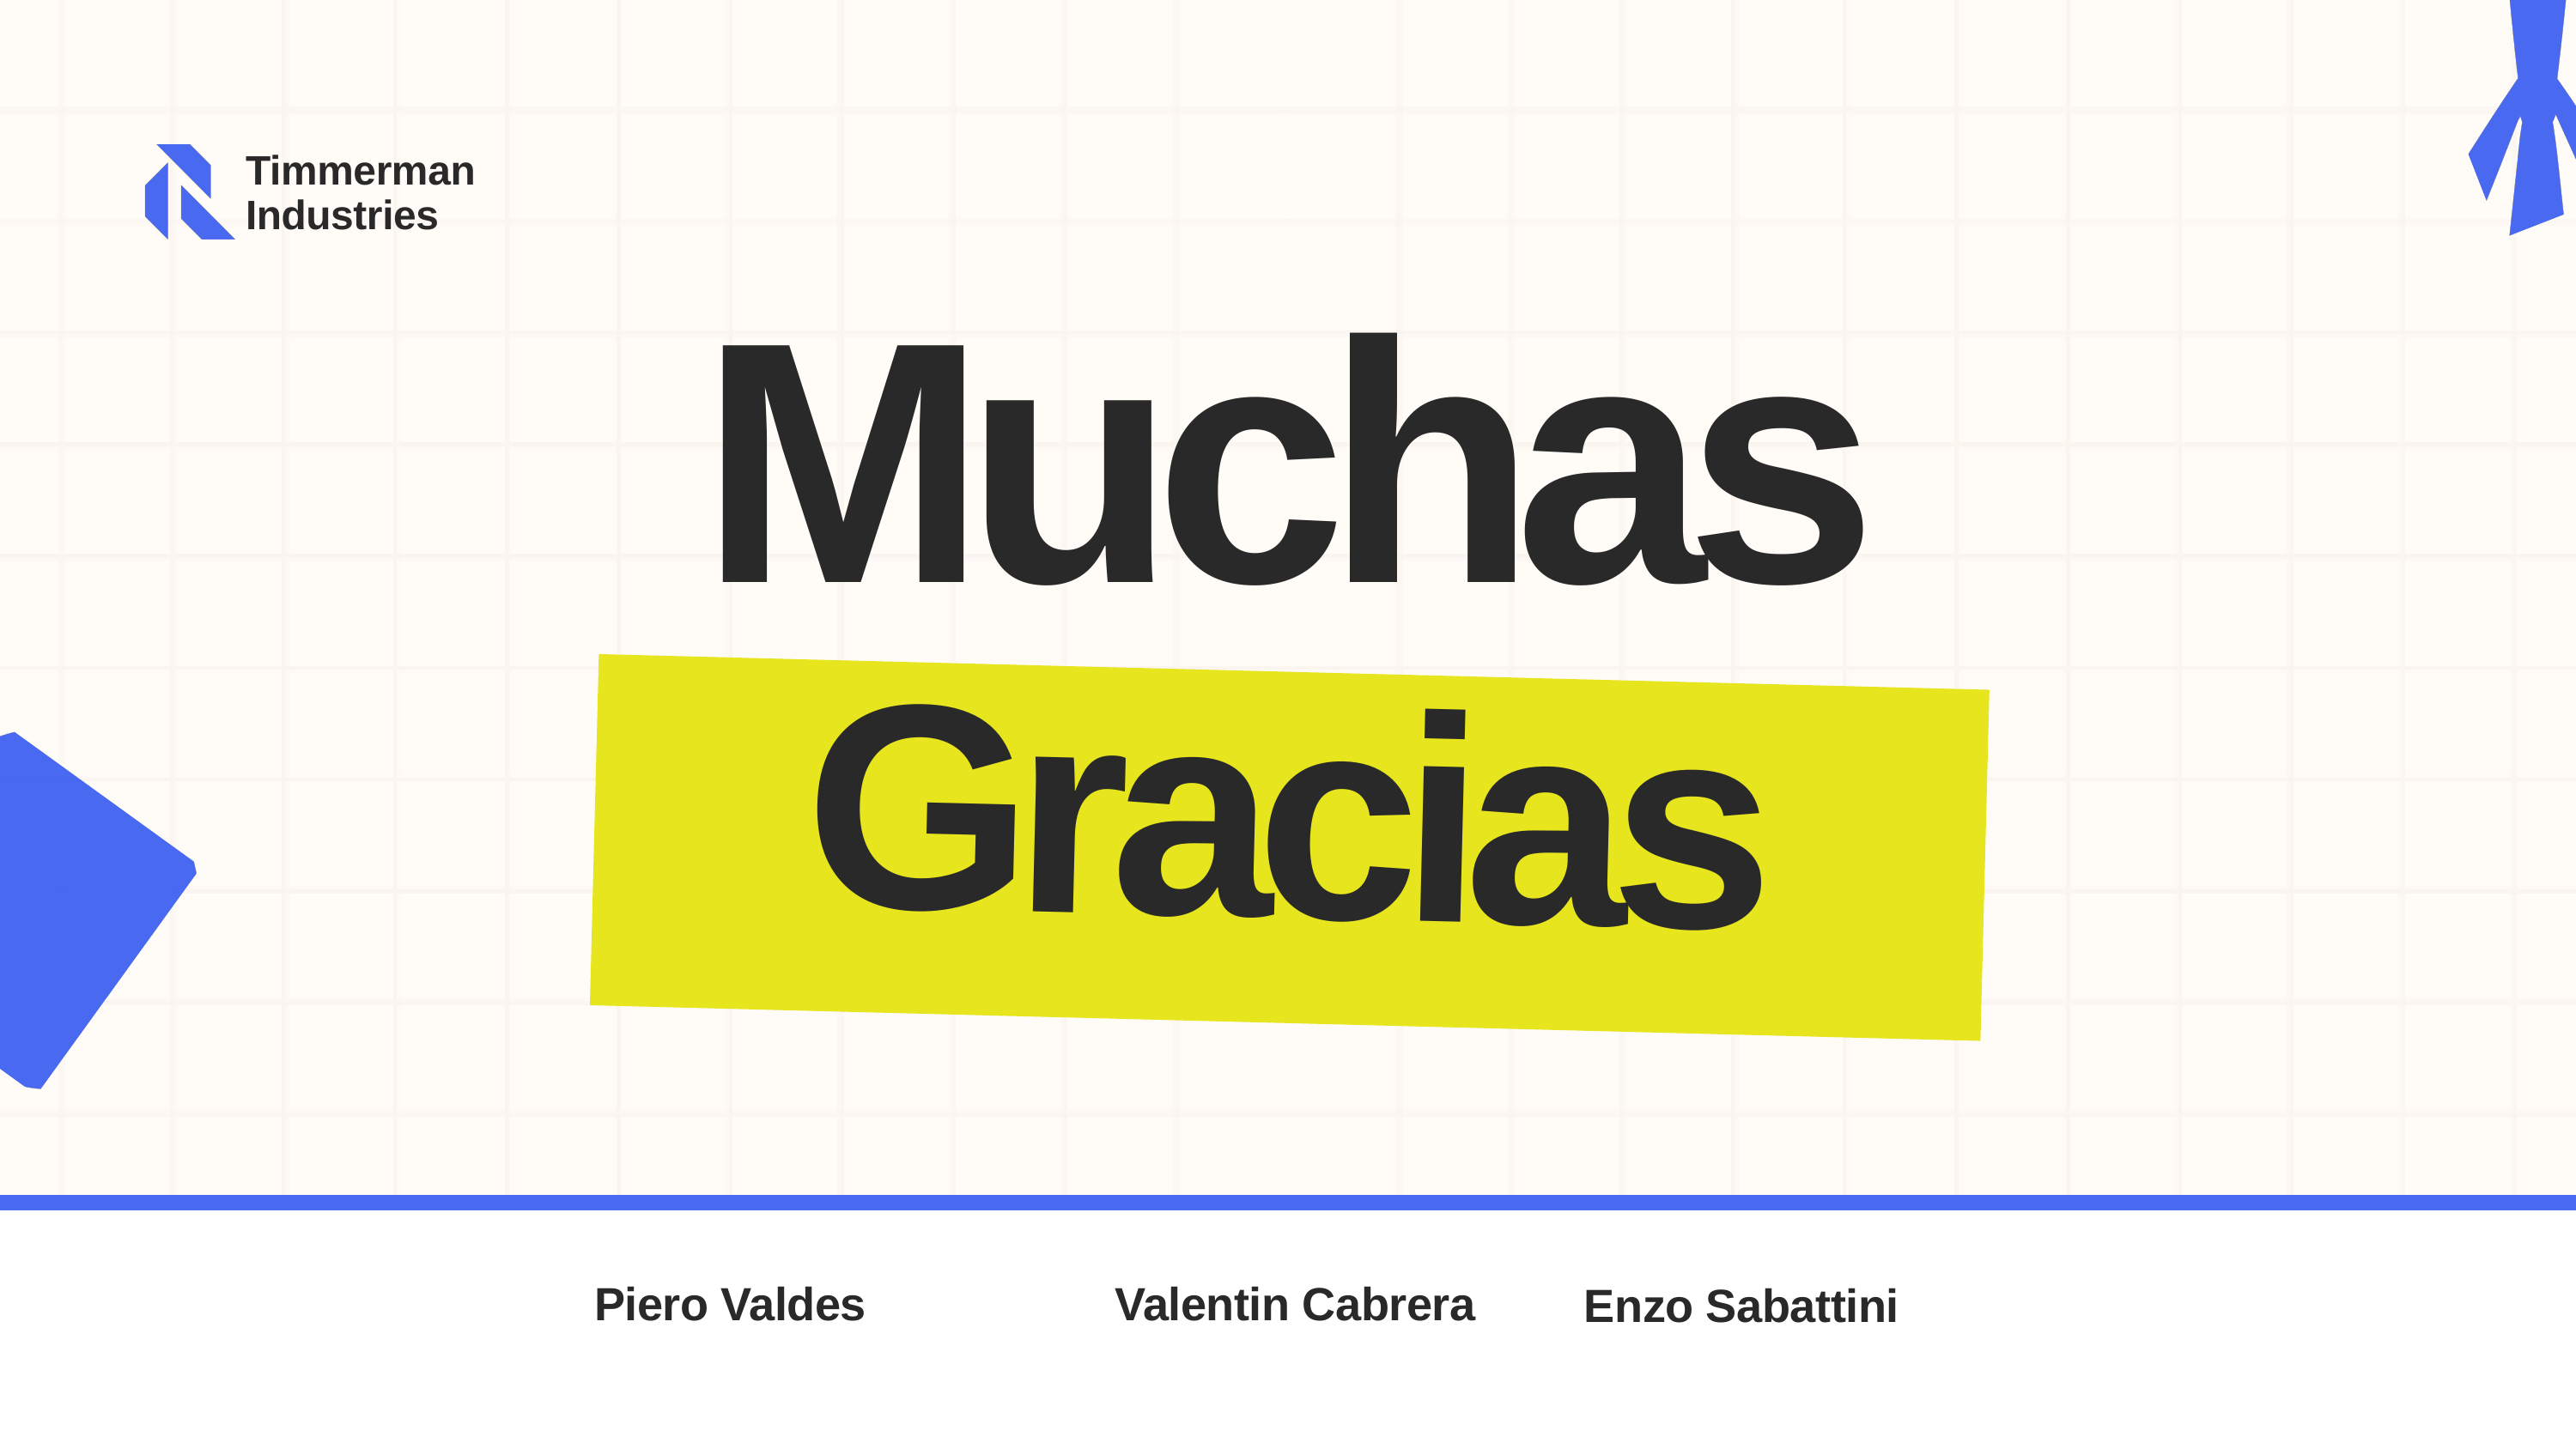

Timmerman Industries
Muchas

Gracias

Piero Valdes
Valentin Cabrera
Enzo Sabattini